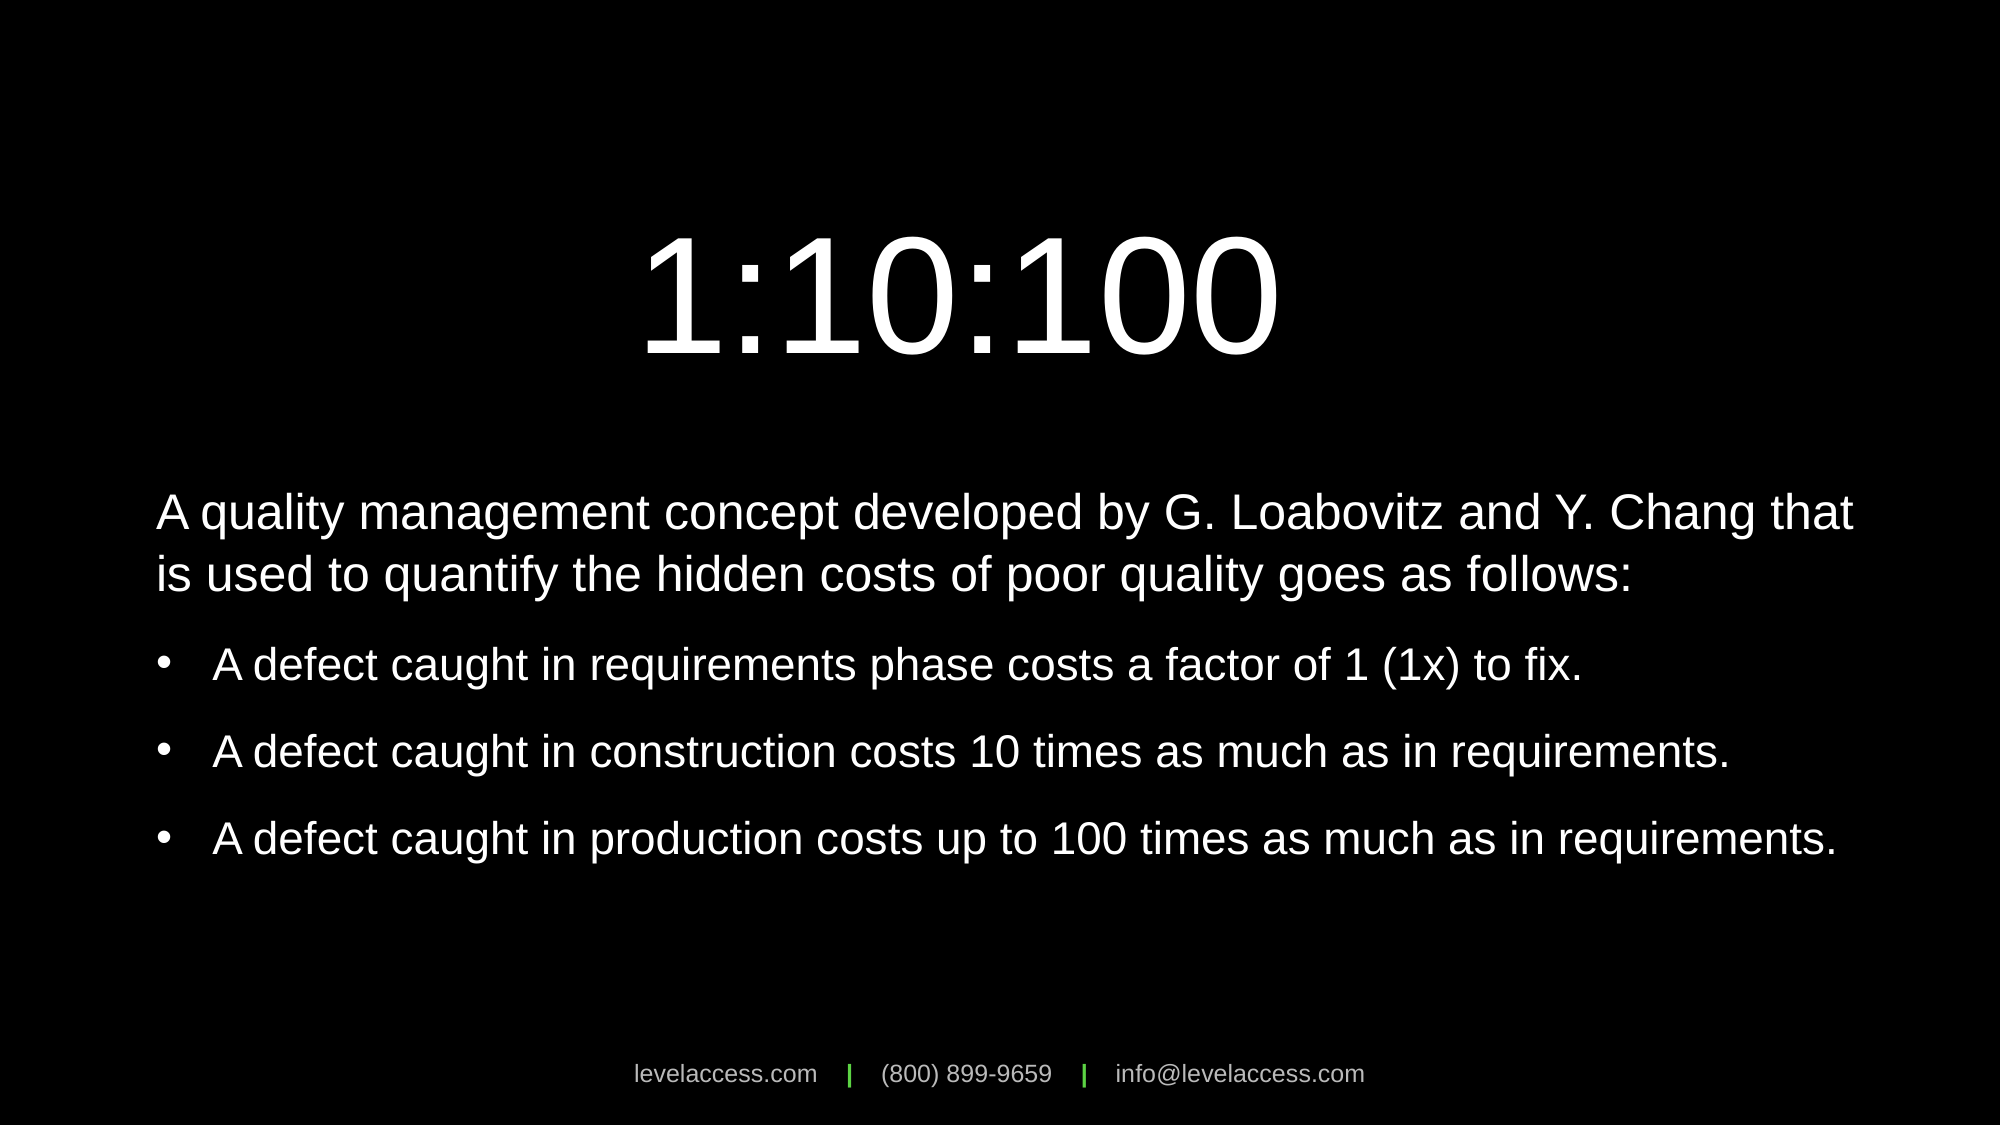

1:10:100
A quality management concept developed by G. Loabovitz and Y. Chang that is used to quantify the hidden costs of poor quality goes as follows:
A defect caught in requirements phase costs a factor of 1 (1x) to fix.
A defect caught in construction costs 10 times as much as in requirements.
A defect caught in production costs up to 100 times as much as in requirements.
levelaccess.com    |    (800) 899-9659    |    info@levelaccess.com
37